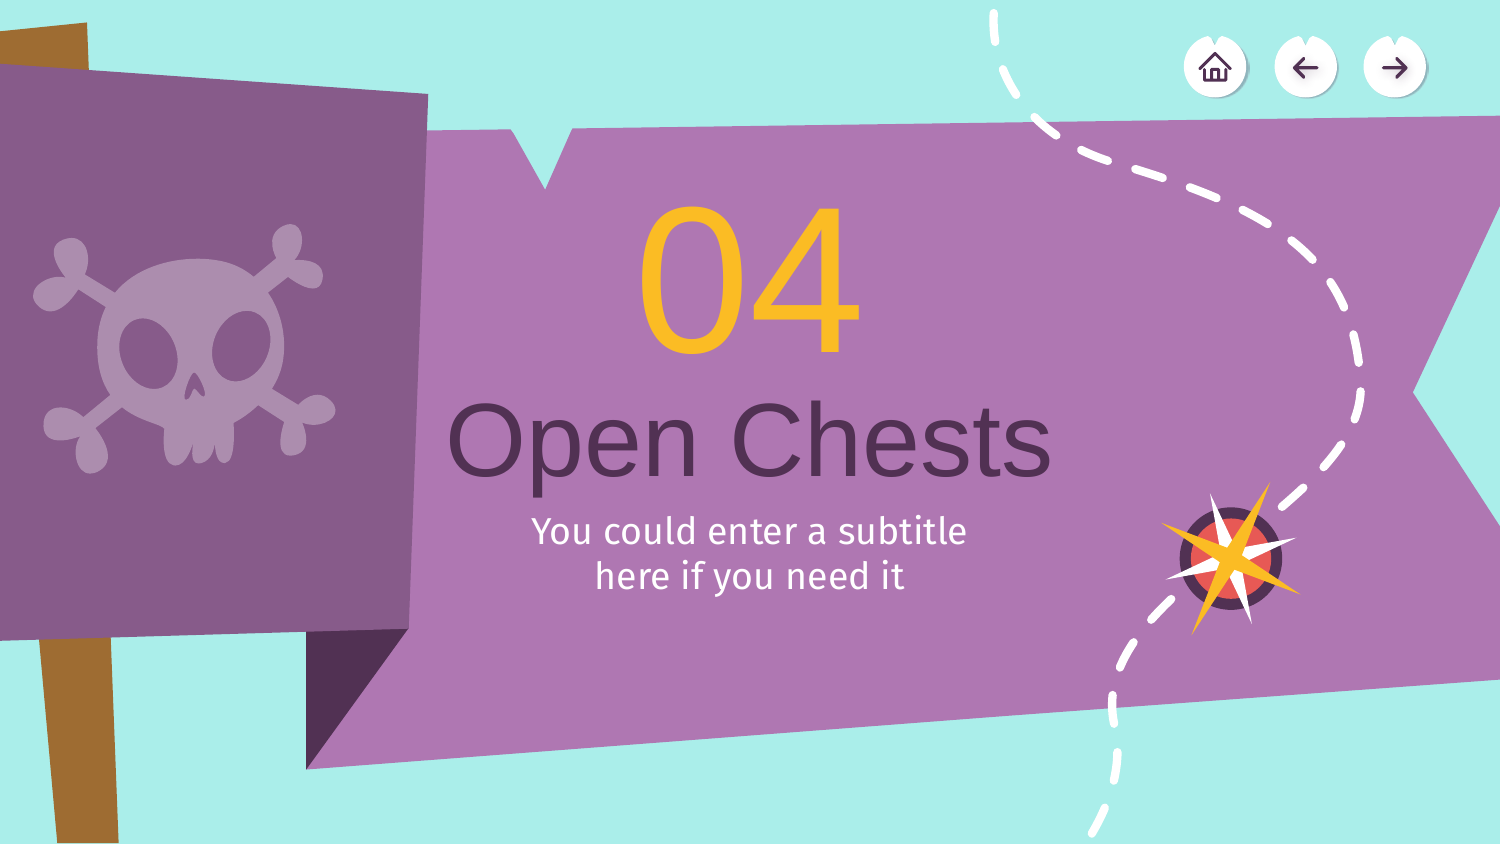

# 04
Open Chests

You could enter a subtitle here if you need it